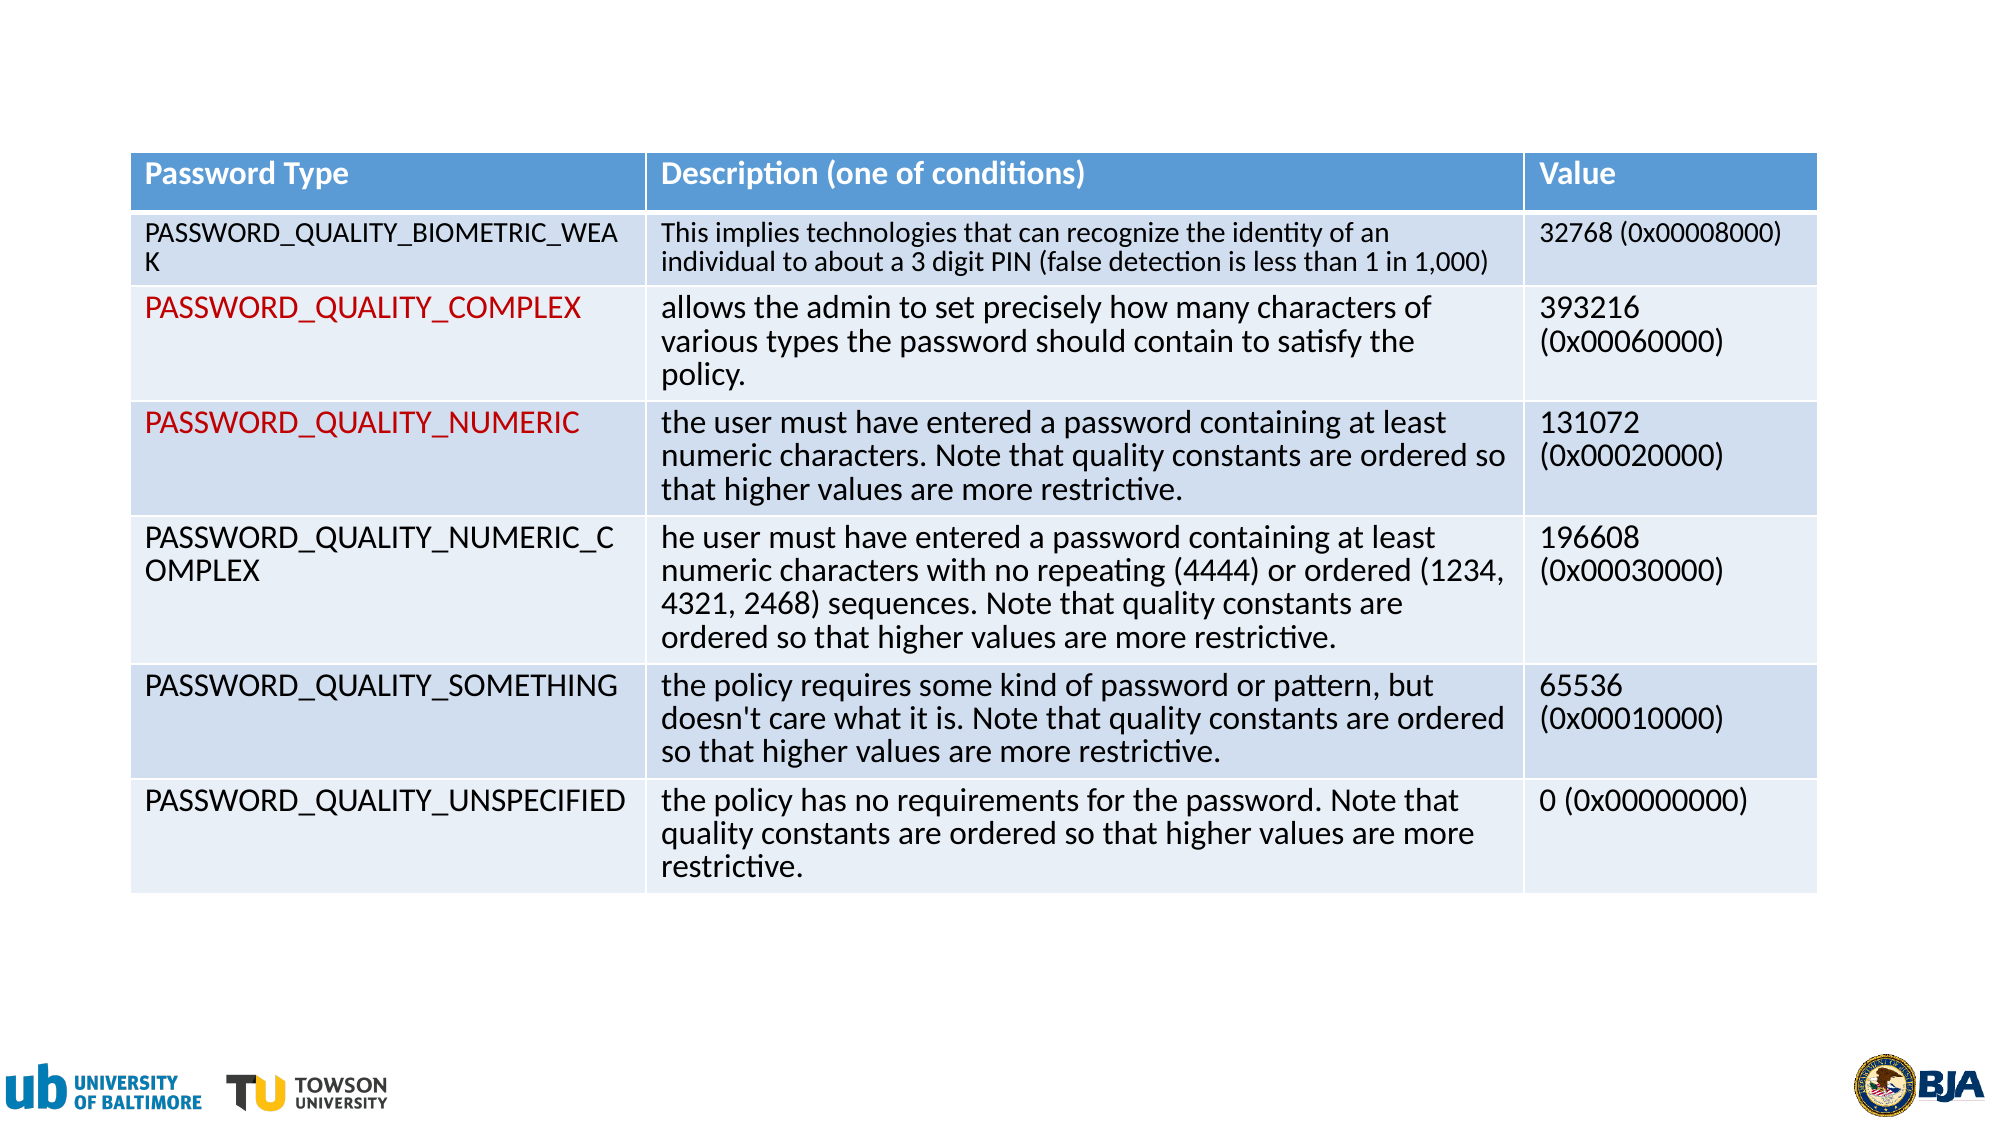

| Password Type | Description (one of conditions) | Value |
| --- | --- | --- |
| PASSWORD\_QUALITY\_BIOMETRIC\_WEAK | This implies technologies that can recognize the identity of an individual to about a 3 digit PIN (false detection is less than 1 in 1,000) | 32768 (0x00008000) |
| PASSWORD\_QUALITY\_COMPLEX | allows the admin to set precisely how many characters of various types the password should contain to satisfy the policy. | 393216 (0x00060000) |
| PASSWORD\_QUALITY\_NUMERIC | the user must have entered a password containing at least numeric characters. Note that quality constants are ordered so that higher values are more restrictive. | 131072 (0x00020000) |
| PASSWORD\_QUALITY\_NUMERIC\_COMPLEX | he user must have entered a password containing at least numeric characters with no repeating (4444) or ordered (1234, 4321, 2468) sequences. Note that quality constants are ordered so that higher values are more restrictive. | 196608 (0x00030000) |
| PASSWORD\_QUALITY\_SOMETHING | the policy requires some kind of password or pattern, but doesn't care what it is. Note that quality constants are ordered so that higher values are more restrictive. | 65536 (0x00010000) |
| PASSWORD\_QUALITY\_UNSPECIFIED | the policy has no requirements for the password. Note that quality constants are ordered so that higher values are more restrictive. | 0 (0x00000000) |